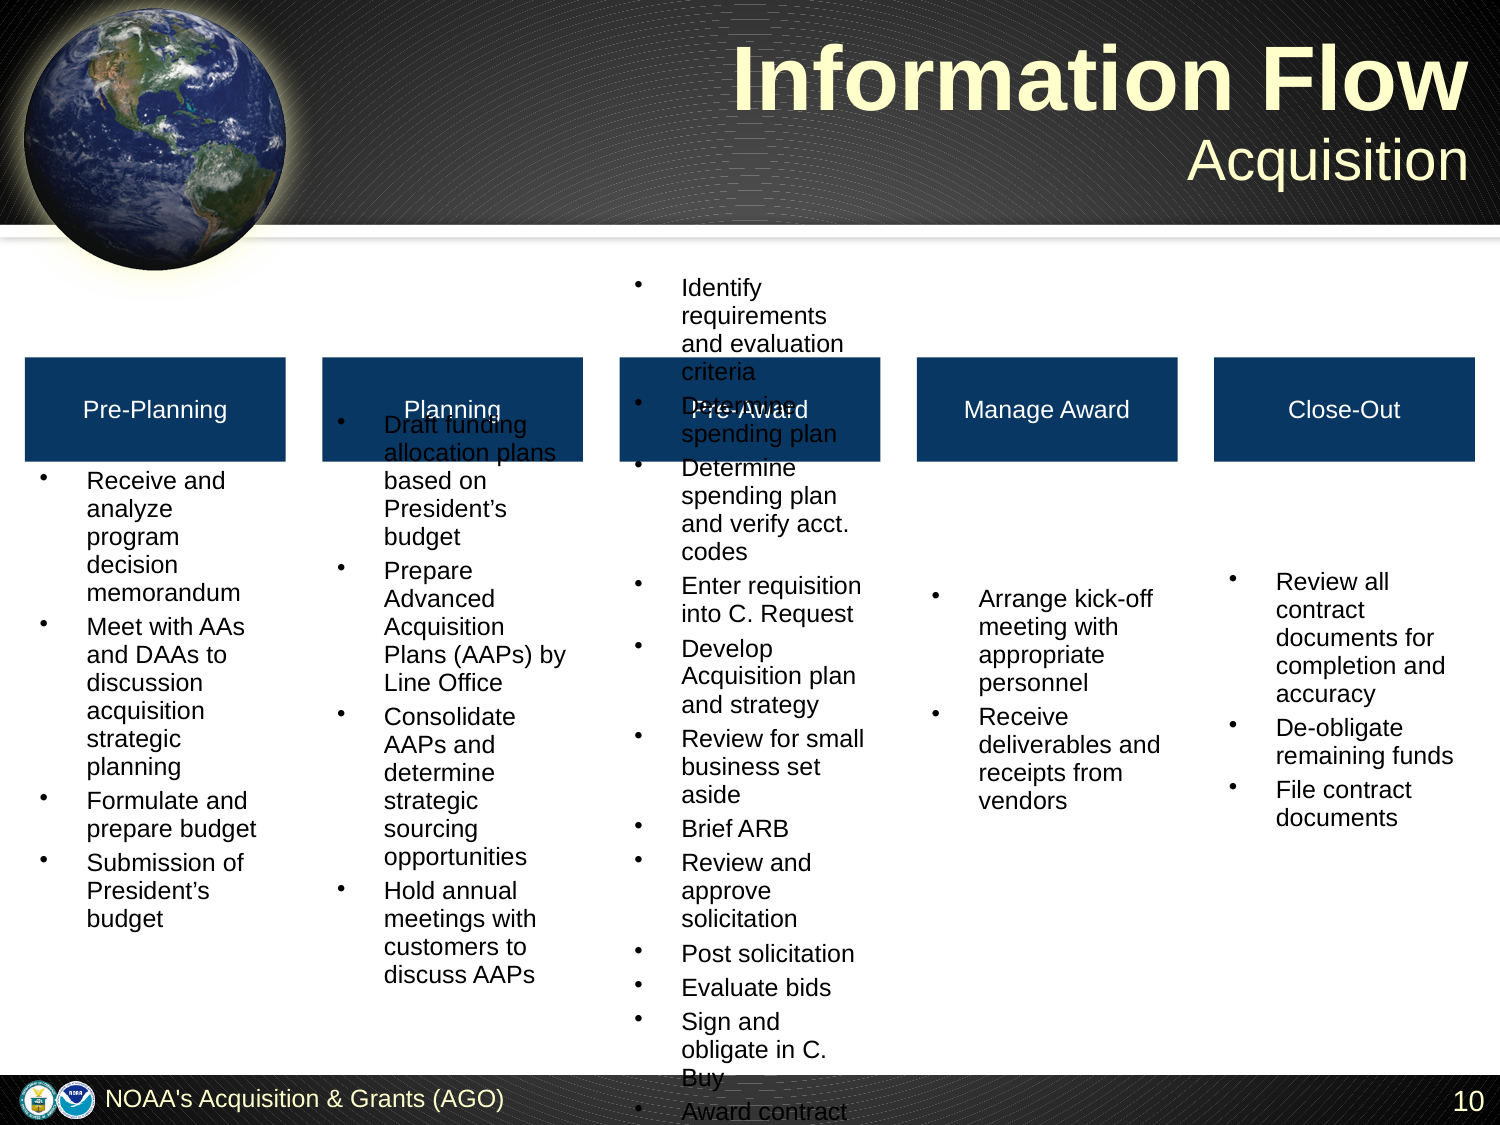

# Information Flow Acquisition
Pre-Planning
Receive and analyze program decision memorandum
Meet with AAs and DAAs to discussion acquisition strategic planning
Planning
Draft funding allocation plans based on President’s budget
Prepare Advanced Acquisition Plans (AAPs) by Line Office
Pre-Award
Identify requirements and evaluation criteria
Determine spending plan and verify acct. codes
Manage Award
Close-Out
Receive deliverables and receipts from vendors
Arrange kick-off meeting with appropriate personnel
De-obligate remaining funds
Review all contract documents for completion and accuracy
Formulate and prepare budget
Submission of President’s budget
Consolidate AAPs and determine strategic sourcing opportunities
Hold annual meetings with customers to discuss AAPs
Determine spending plan
Enter requisition into C. Request
Develop Acquisition plan and strategy
Review for small business set aside
Brief ARB
Review and approve solicitation
Post solicitation
Evaluate bids
Sign and obligate in C. Buy
Award contract
File contract documents
NOAA's Acquisition & Grants (AGO)
10